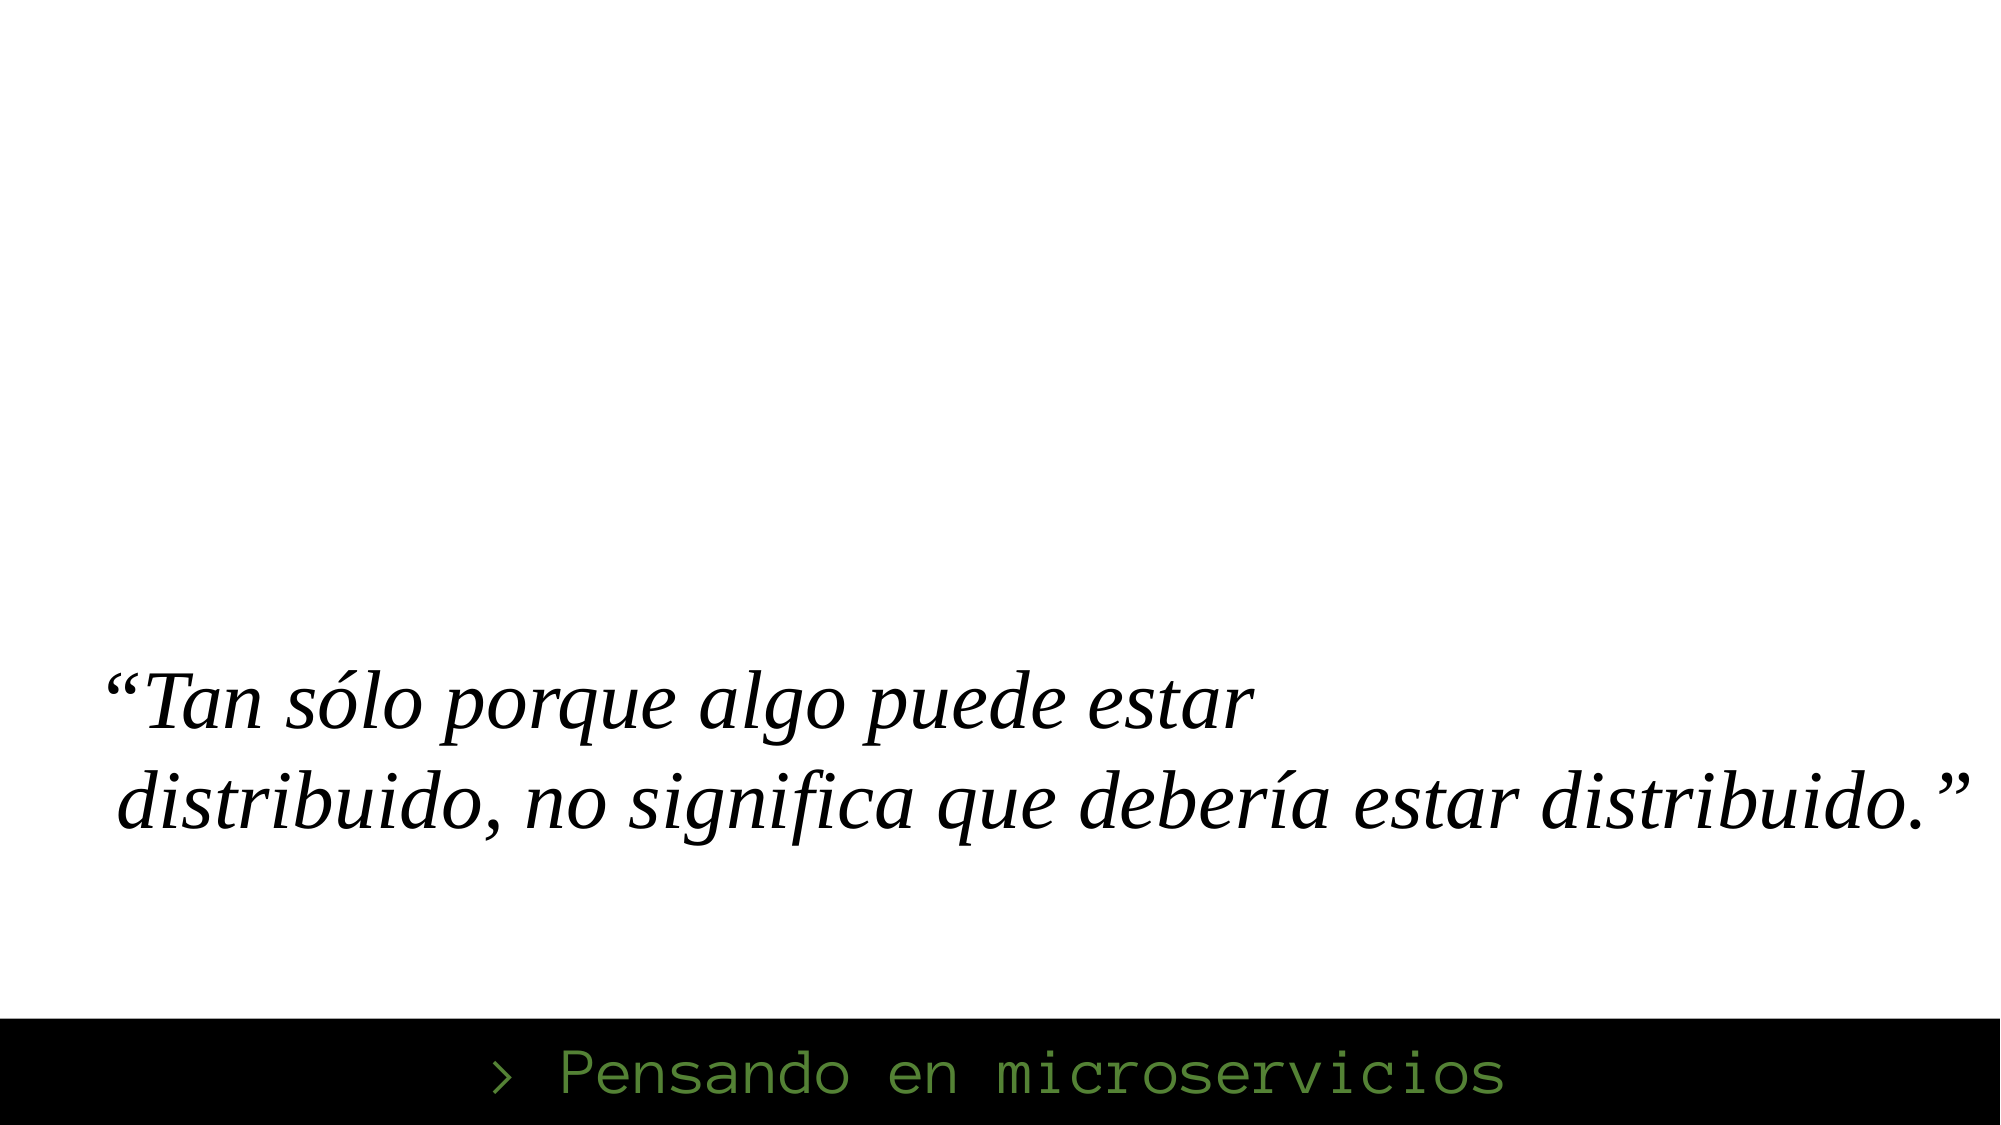

“Tan sólo porque algo puede estar
 distribuido, no significa que debería estar distribuido.”
> Pensando en microservicios